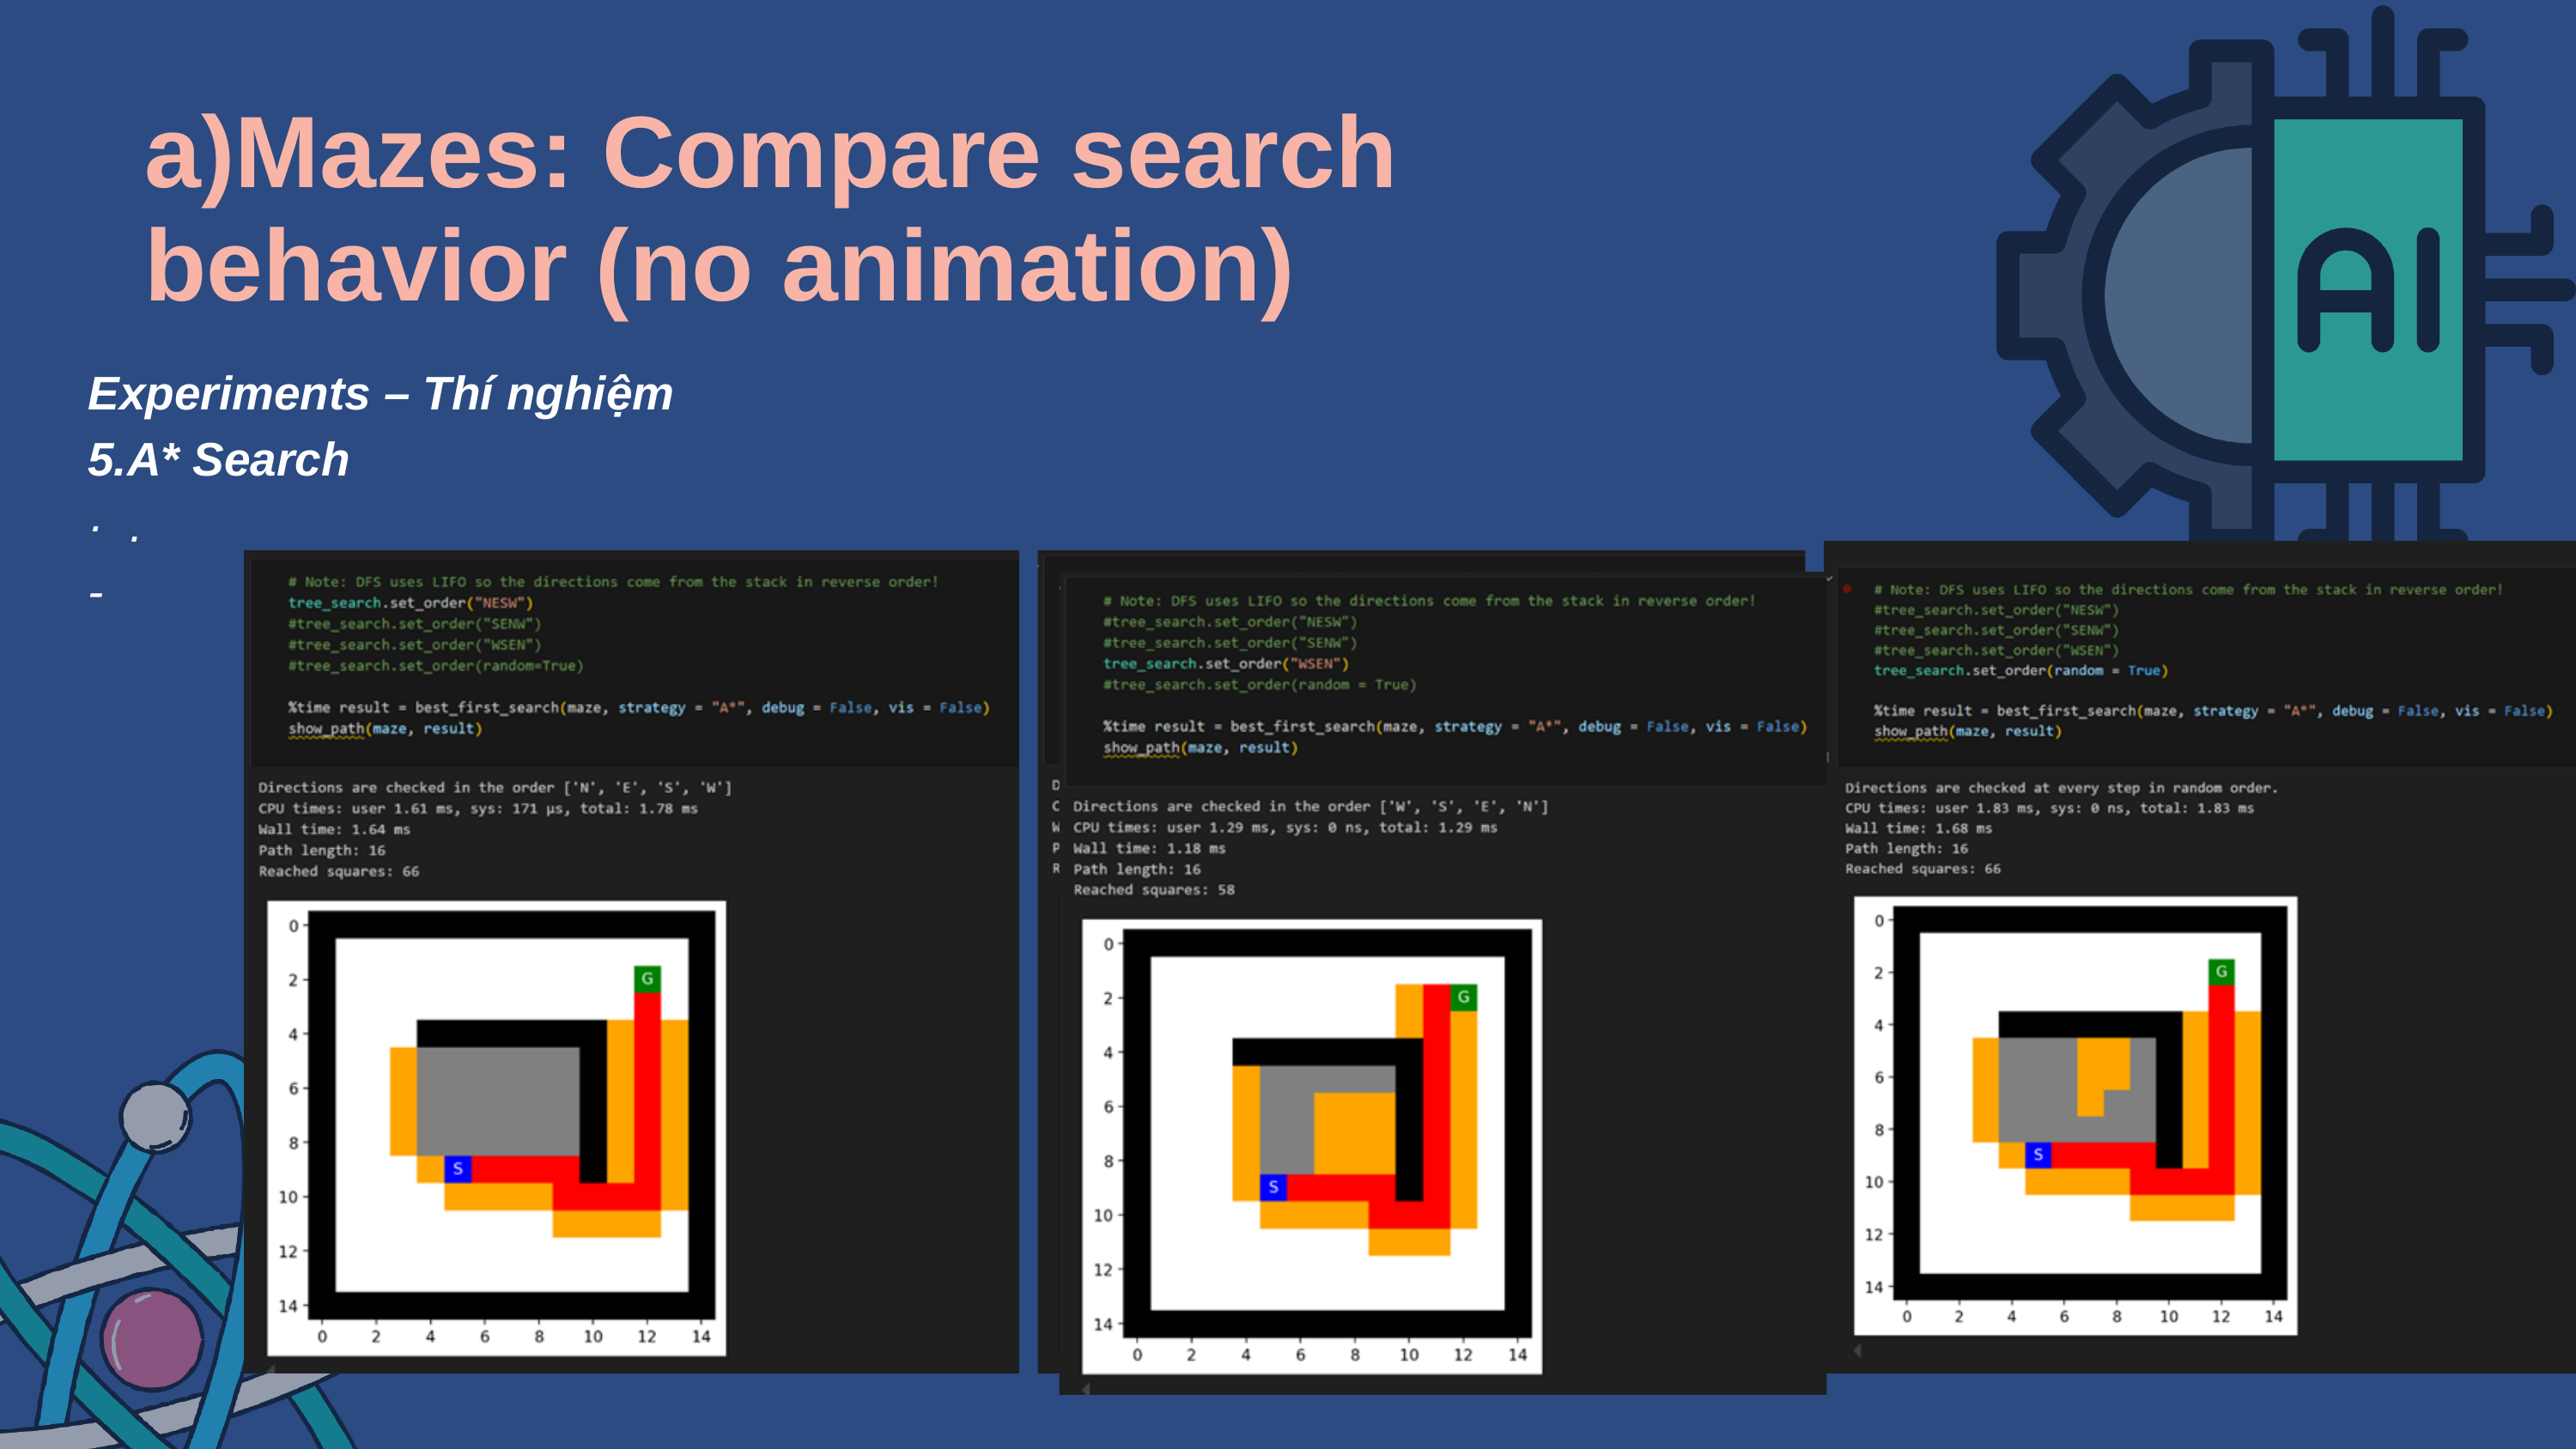

a)Mazes: Compare search behavior (no animation)
Experiments – Thí nghiệm
5.A* Search
·  .
-